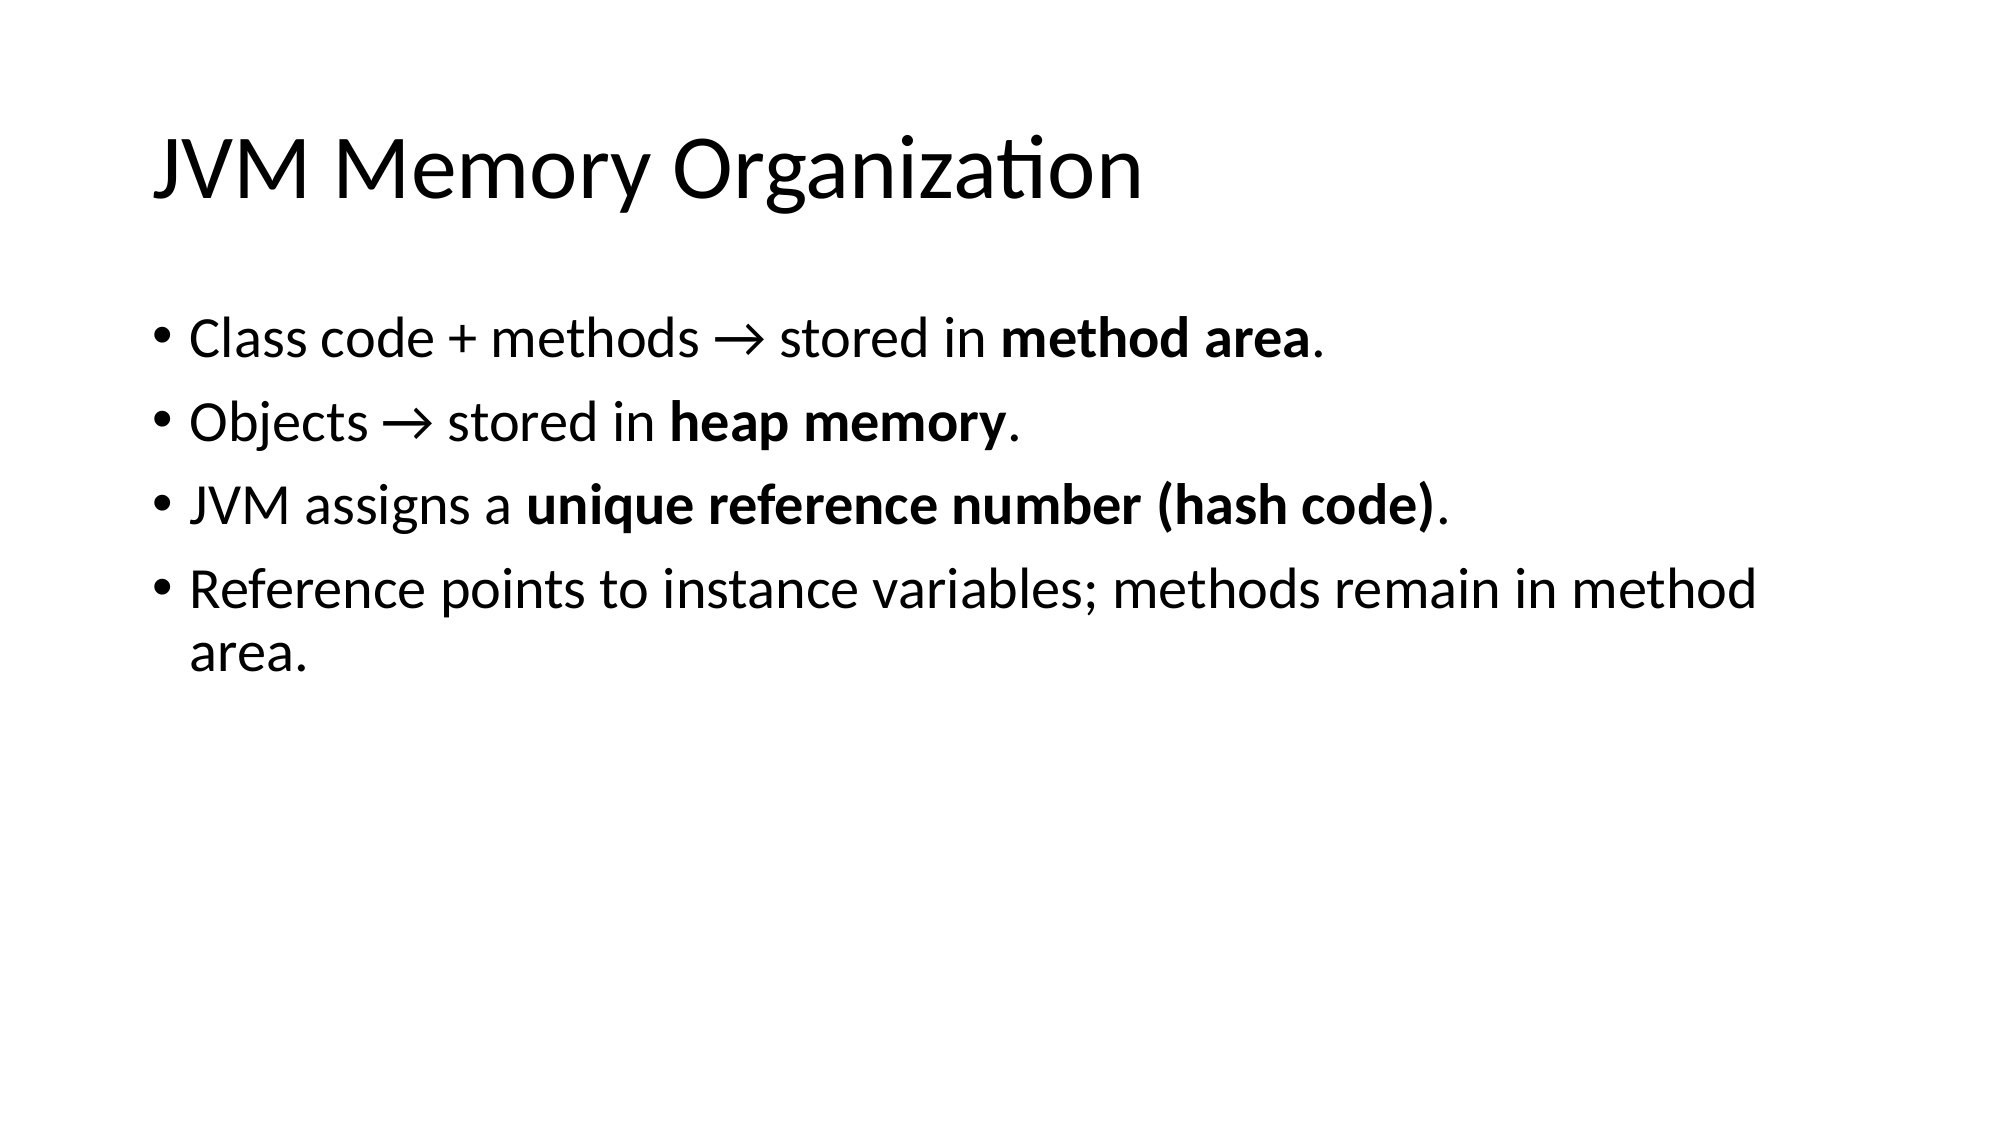

# JVM Memory Organization
Class code + methods → stored in method area.
Objects → stored in heap memory.
JVM assigns a unique reference number (hash code).
Reference points to instance variables; methods remain in method area.